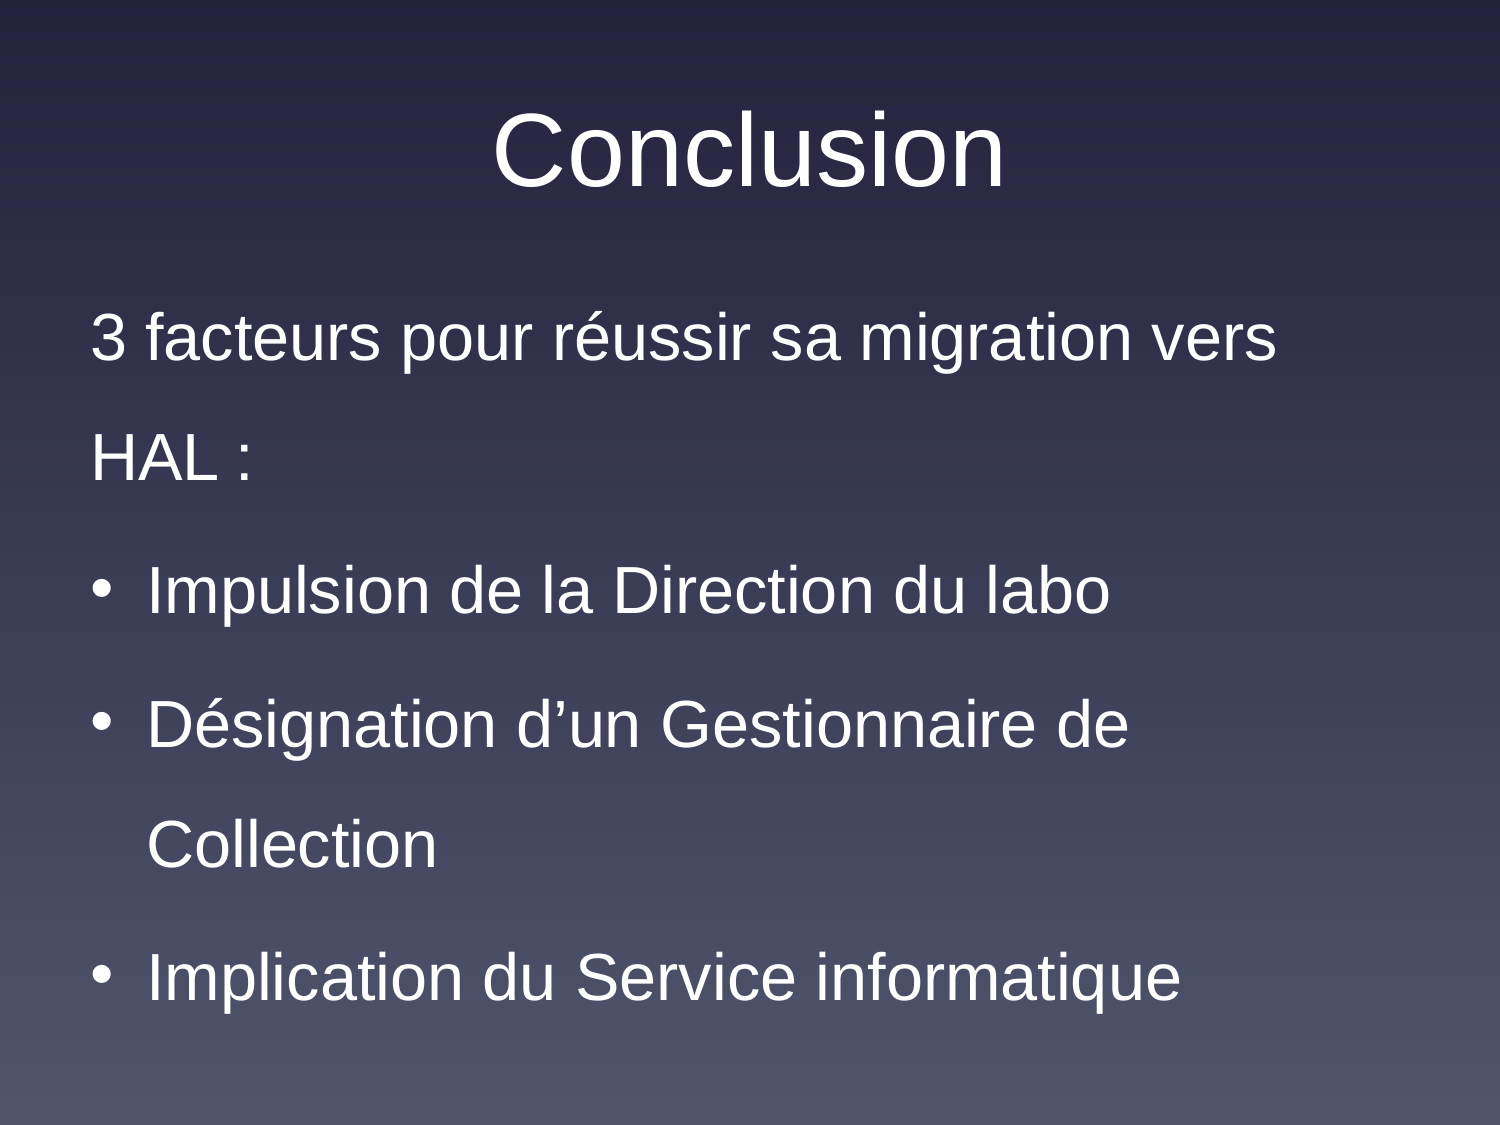

# Conclusion
3 facteurs pour réussir sa migration vers HAL :
Impulsion de la Direction du labo
Désignation d’un Gestionnaire de Collection
Implication du Service informatique